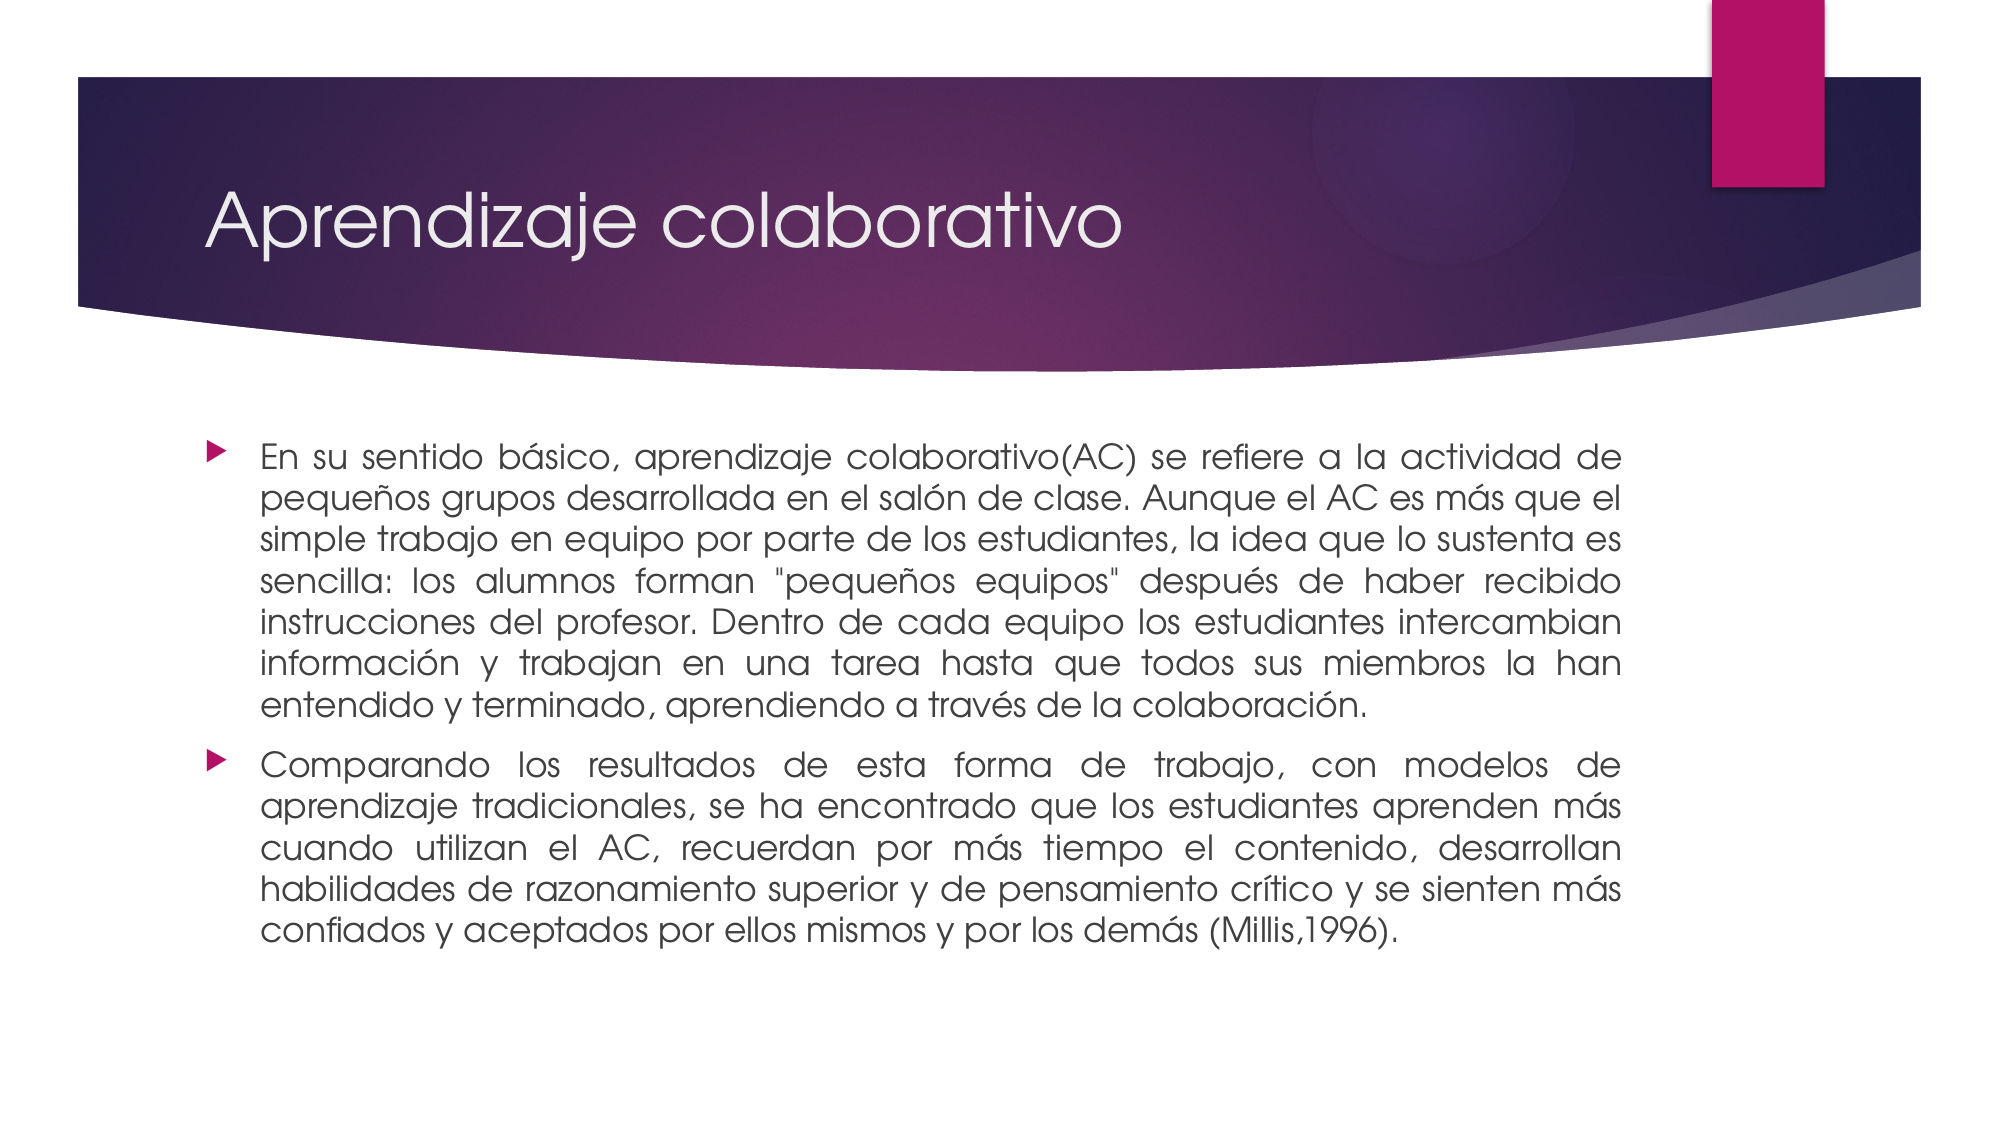

# Aprendizaje colaborativo
En su sentido básico, aprendizaje colaborativo(AC) se refiere a la actividad de pequeños grupos desarrollada en el salón de clase. Aunque el AC es más que el simple trabajo en equipo por parte de los estudiantes, la idea que lo sustenta es sencilla: los alumnos forman "pequeños equipos" después de haber recibido instrucciones del profesor. Dentro de cada equipo los estudiantes intercambian información y trabajan en una tarea hasta que todos sus miembros la han entendido y terminado, aprendiendo a través de la colaboración.
Comparando los resultados de esta forma de trabajo, con modelos de aprendizaje tradicionales, se ha encontrado que los estudiantes aprenden más cuando utilizan el AC, recuerdan por más tiempo el contenido, desarrollan habilidades de razonamiento superior y de pensamiento crítico y se sienten más confiados y aceptados por ellos mismos y por los demás (Millis,1996).